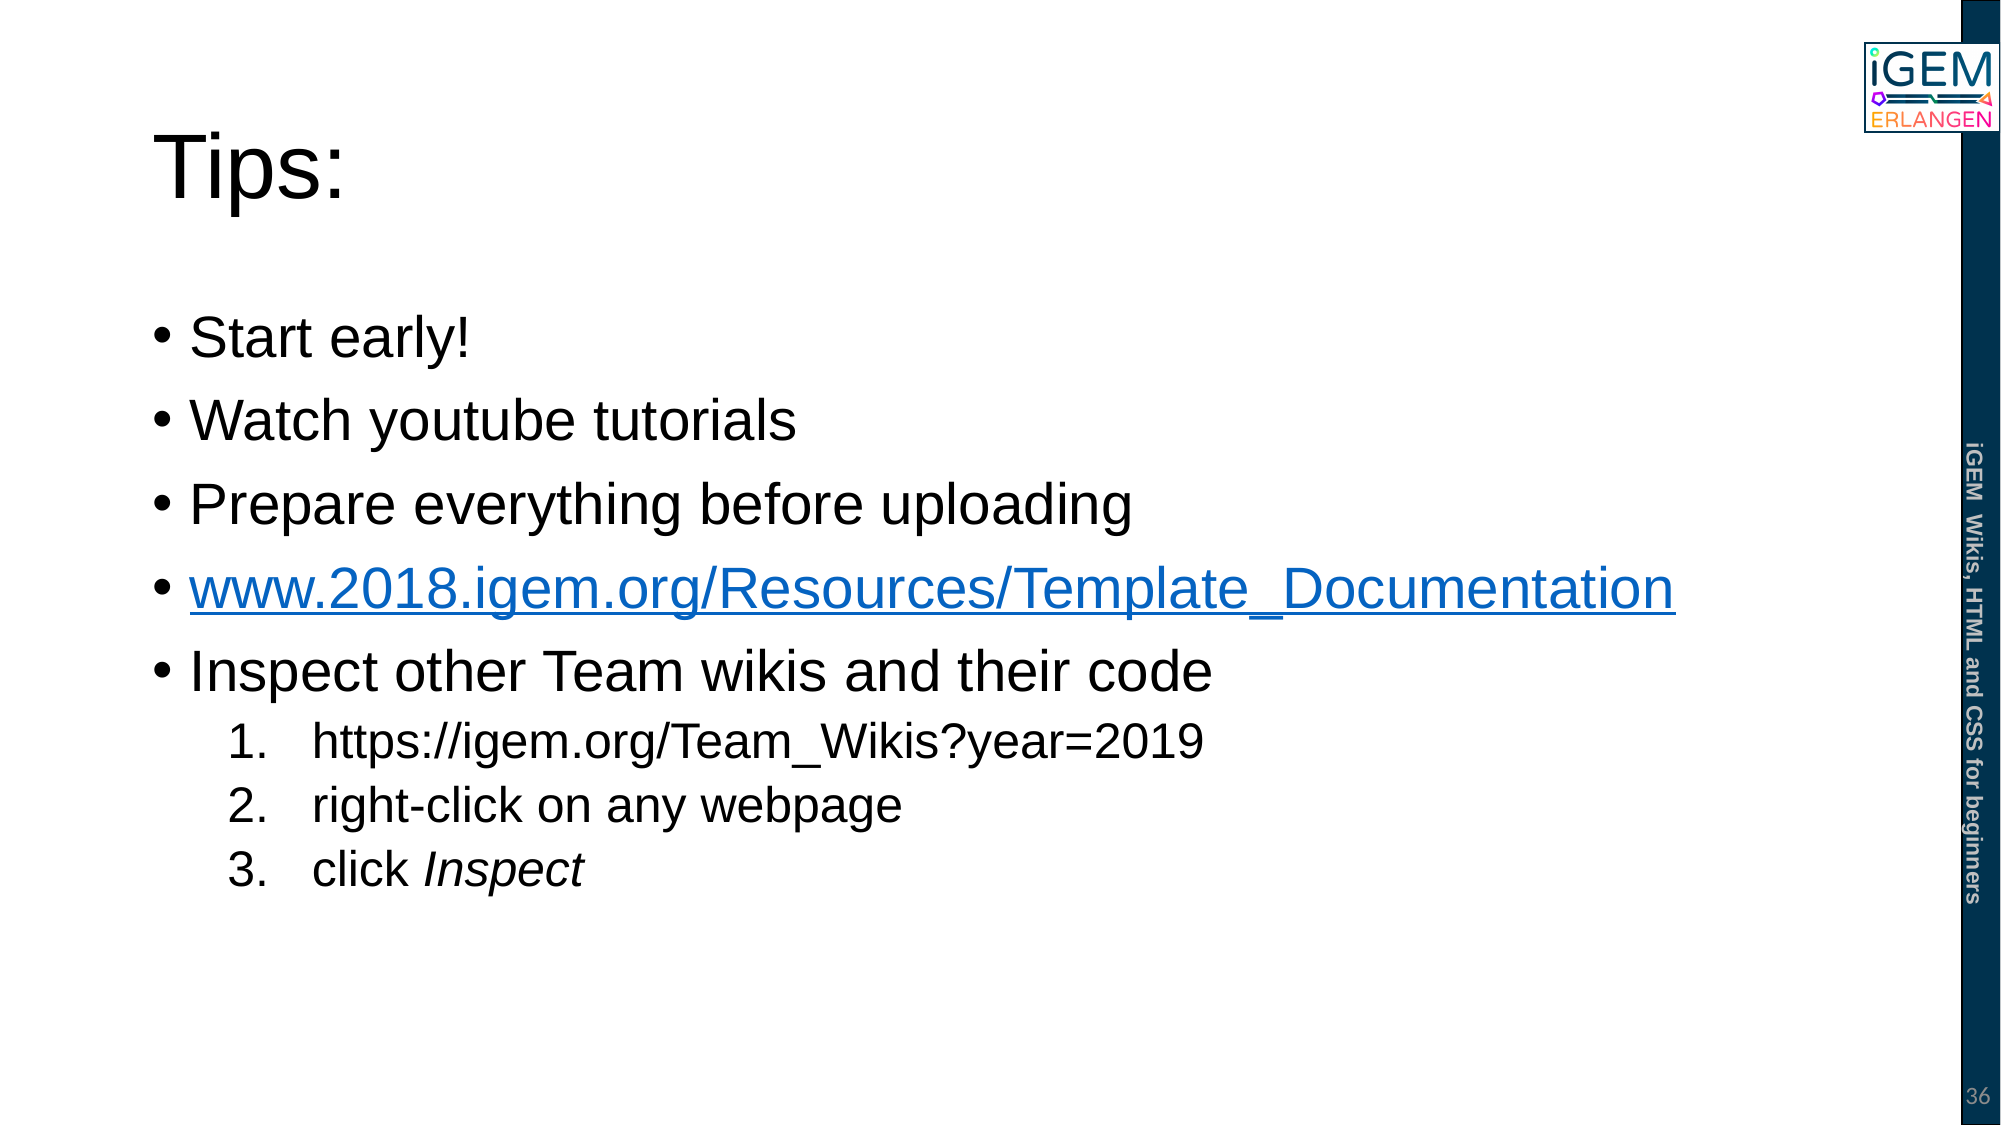

# Tips:
Start early!
Watch youtube tutorials
Prepare everything before uploading
www.2018.igem.org/Resources/Template_Documentation
Inspect other Team wikis and their code
https://igem.org/Team_Wikis?year=2019
right-click on any webpage
click Inspect
36